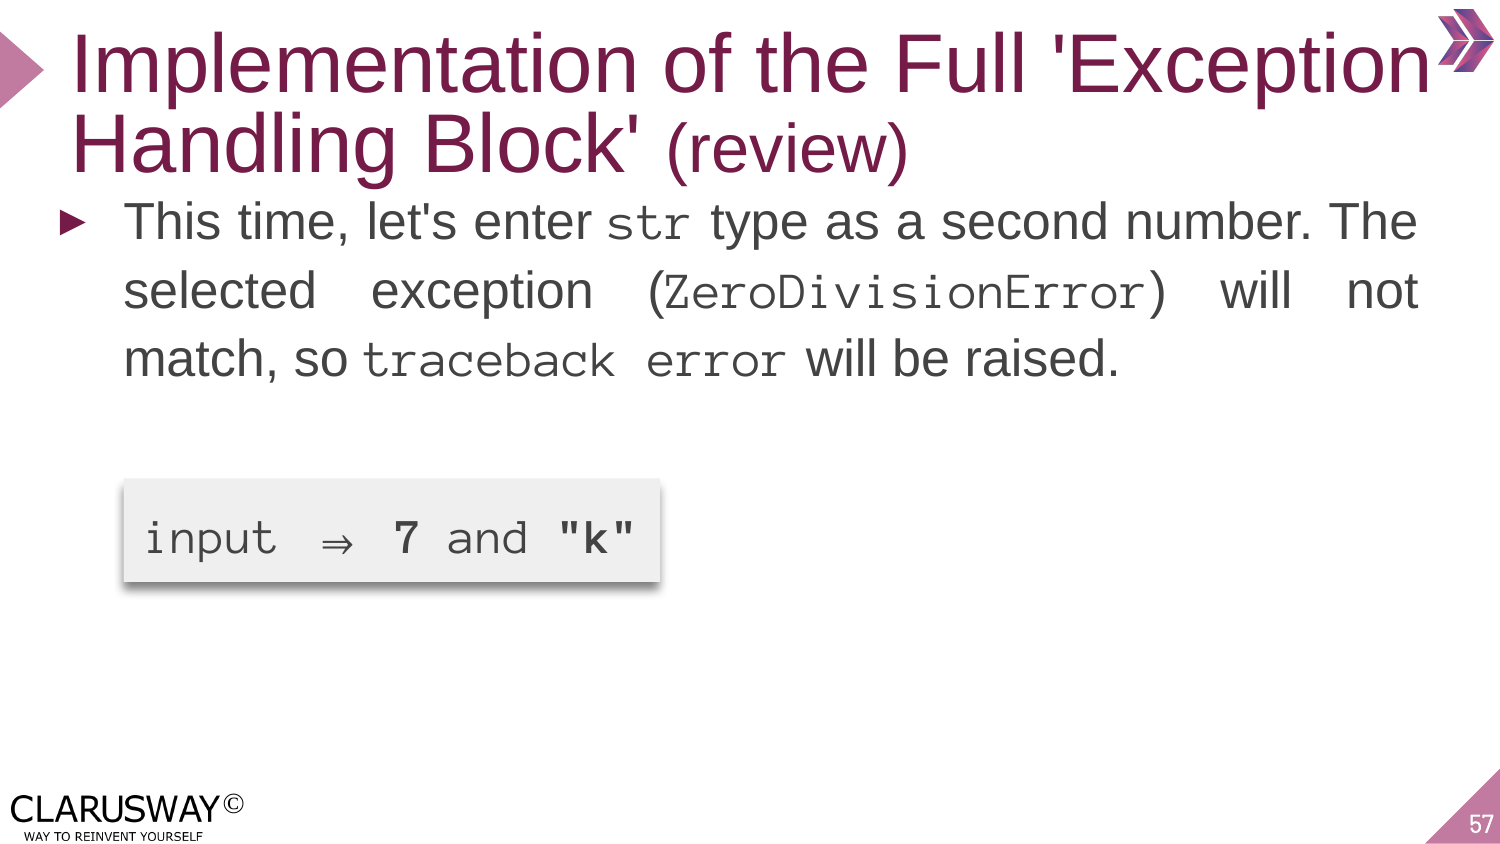

# Implementation of the Full 'Exception Handling Block' (review)
This time, let's enter str type as a second number. The selected exception (ZeroDivisionError) will not match, so traceback error will be raised.
input ⇒ 7 and "k"
57